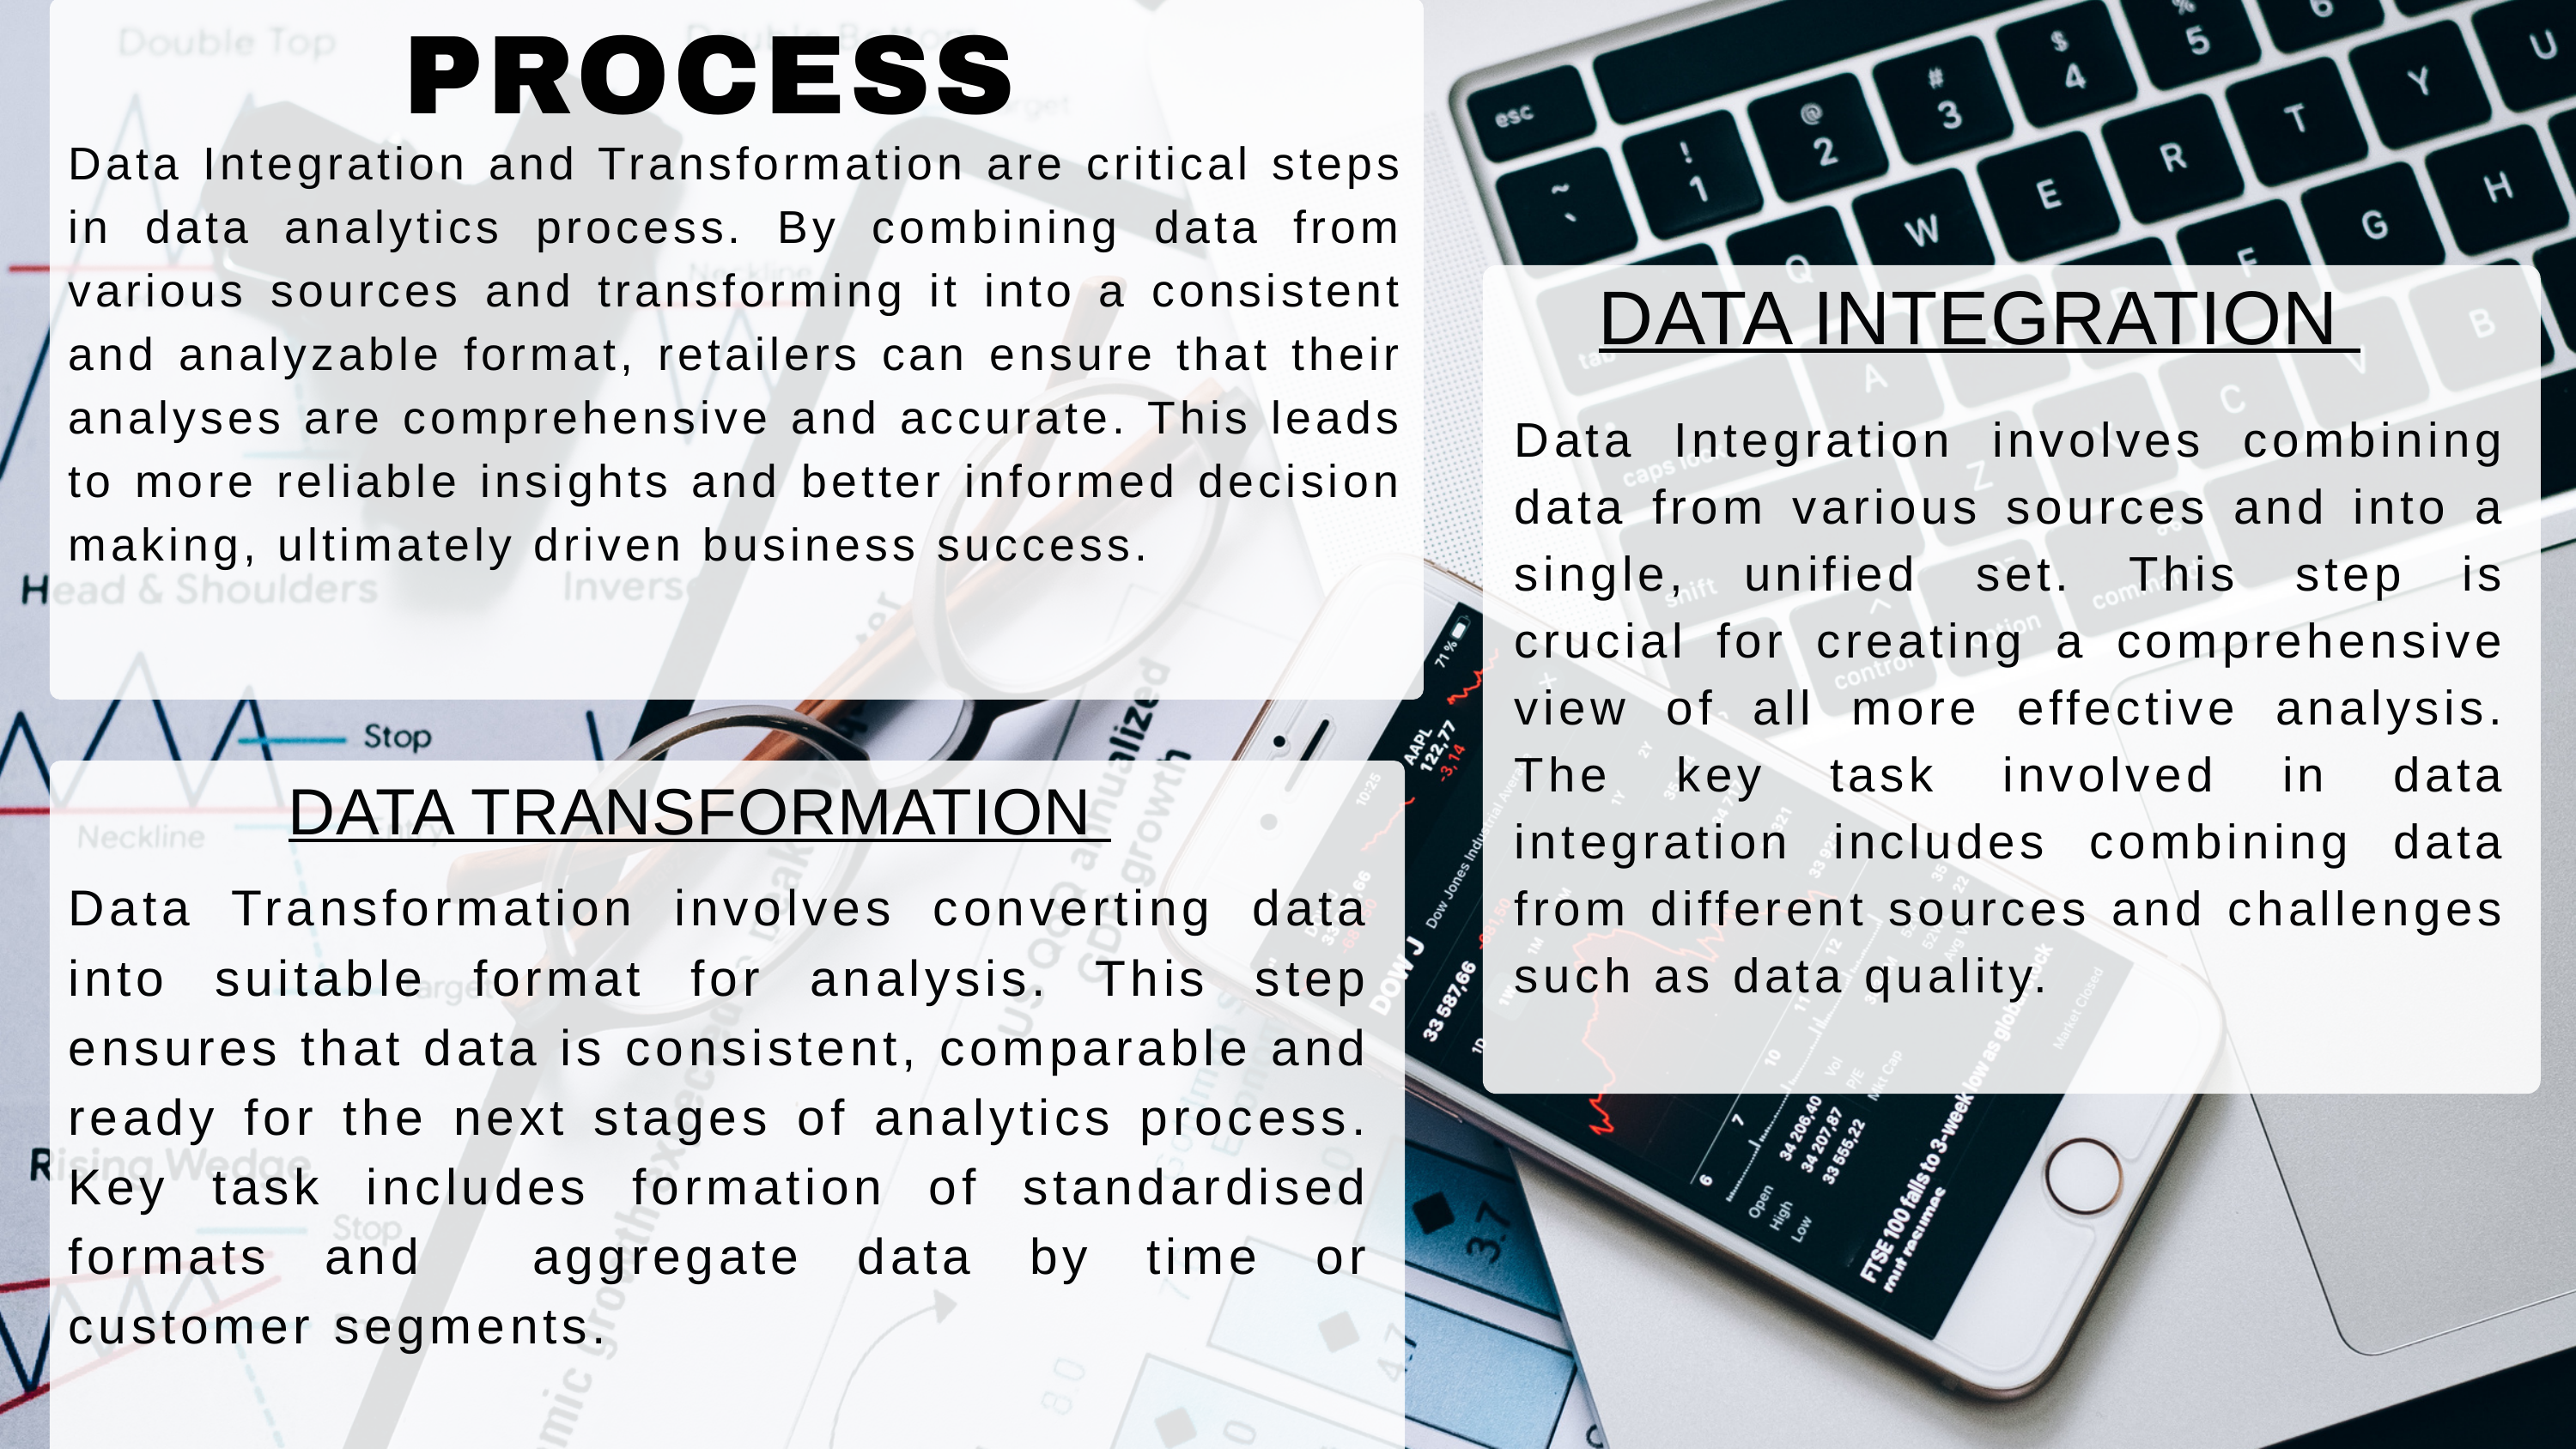

PROCESS

Data Integration and Transformation are critical steps in data analytics process. By combining data from various sources and transforming it into a consistent and analyzable format, retailers can ensure that their analyses are comprehensive and accurate. This leads to more reliable insights and better informed decision making, ultimately driven business success.
DATA INTEGRATION

Data Integration involves combining data from various sources and into a single, unified set. This step is crucial for creating a comprehensive view of all more effective analysis. The key task involved in data integration includes combining data from different sources and challenges such as data quality.
DATA TRANSFORMATION

Data Transformation involves converting data into suitable format for analysis. This step ensures that data is consistent, comparable and ready for the next stages of analytics process. Key task includes formation of standardised formats and  aggregate data by time or customer segments.